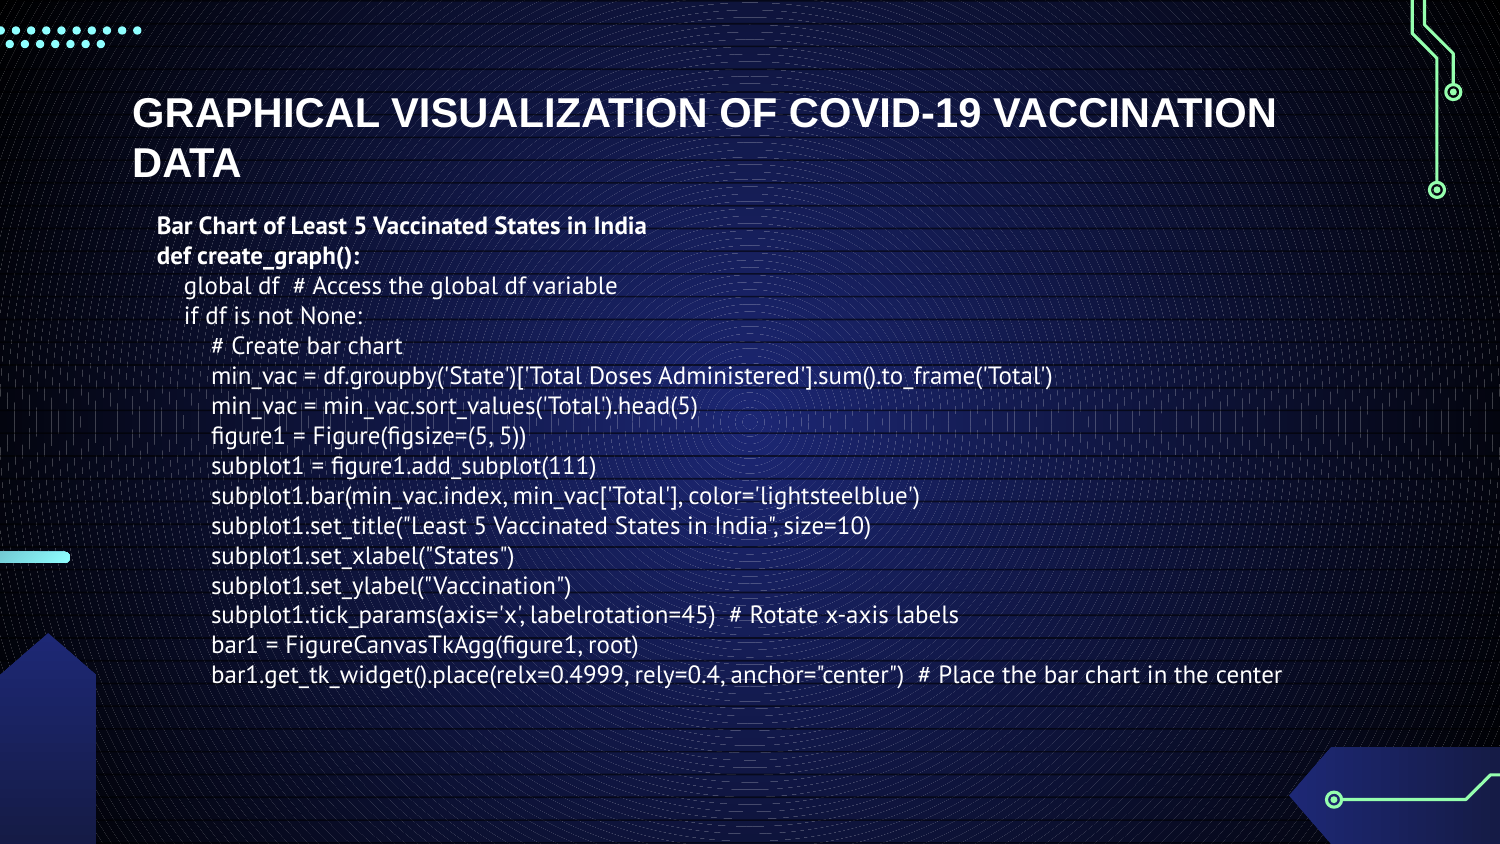

# GRAPHICAL VISUALIZATION OF COVID-19 VACCINATION DATA
Bar Chart of Least 5 Vaccinated States in India
def create_graph():
    global df  # Access the global df variable
    if df is not None:
        # Create bar chart
        min_vac = df.groupby('State')['Total Doses Administered'].sum().to_frame('Total')
        min_vac = min_vac.sort_values('Total').head(5)
        figure1 = Figure(figsize=(5, 5))
        subplot1 = figure1.add_subplot(111)
        subplot1.bar(min_vac.index, min_vac['Total'], color='lightsteelblue')
        subplot1.set_title("Least 5 Vaccinated States in India", size=10)
        subplot1.set_xlabel("States")
        subplot1.set_ylabel("Vaccination")
        subplot1.tick_params(axis='x', labelrotation=45)  # Rotate x-axis labels
        bar1 = FigureCanvasTkAgg(figure1, root)
        bar1.get_tk_widget().place(relx=0.4999, rely=0.4, anchor="center")  # Place the bar chart in the center